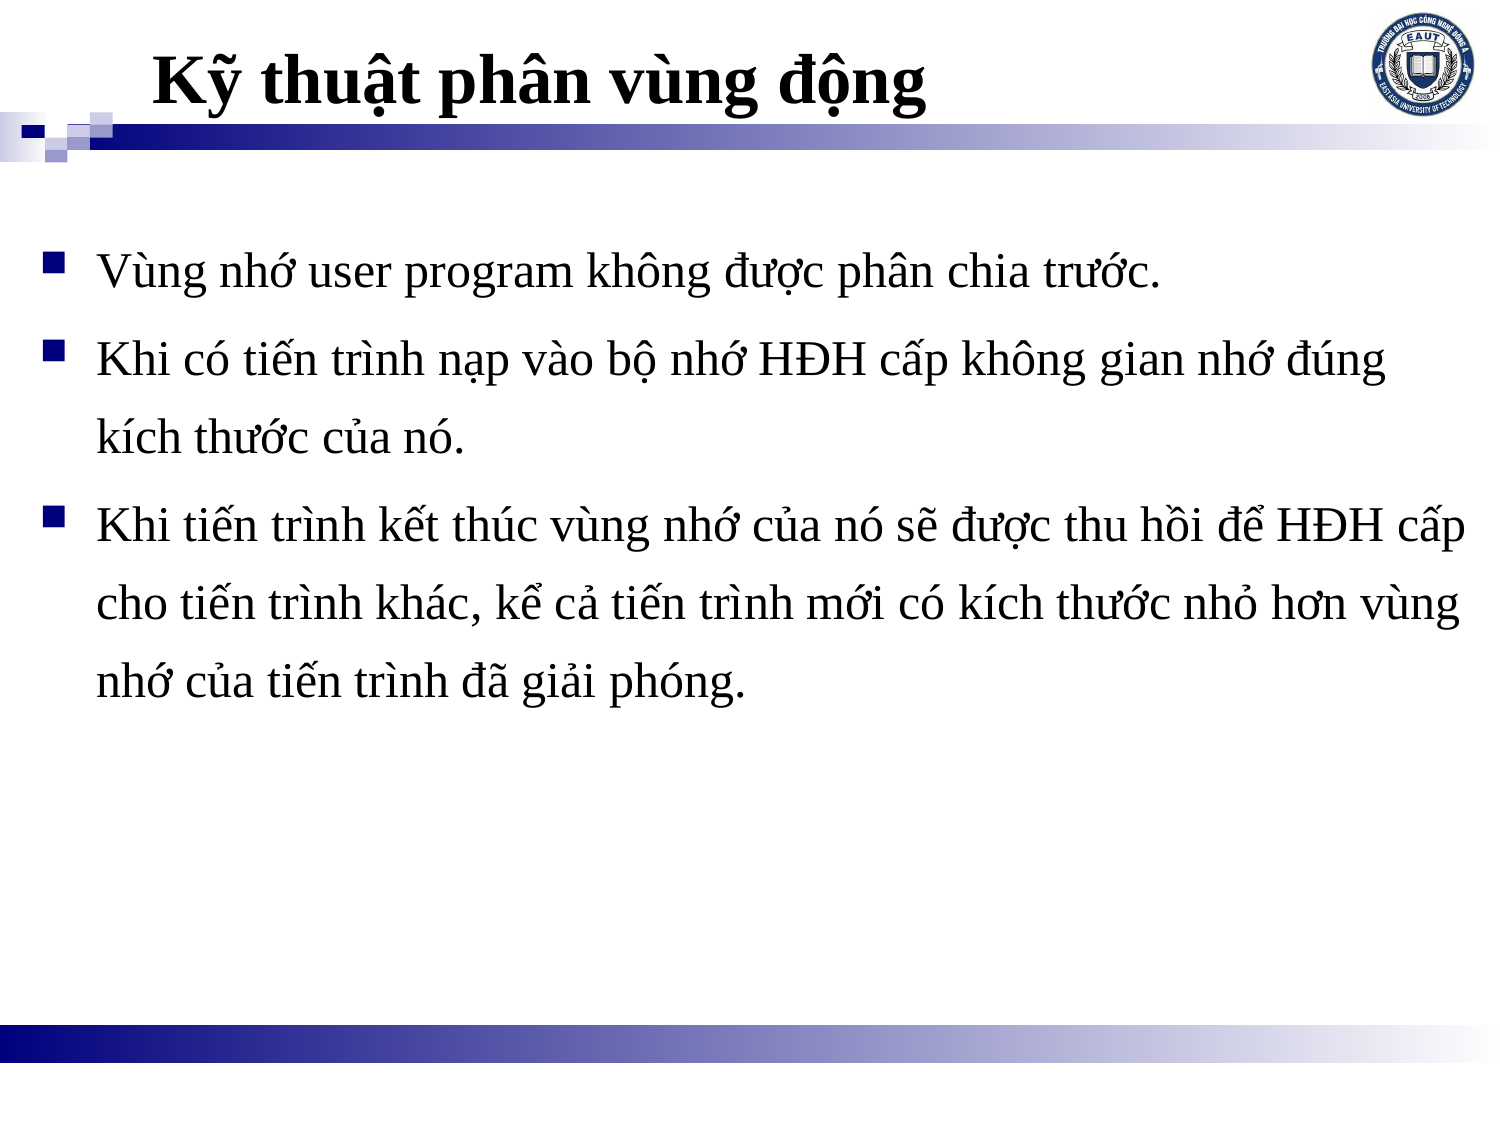

# Kỹ thuật phân vùng động
Vùng nhớ user program không được phân chia trước.
Khi có tiến trình nạp vào bộ nhớ HĐH cấp không gian nhớ đúng kích thước của nó.
Khi tiến trình kết thúc vùng nhớ của nó sẽ được thu hồi để HĐH cấp cho tiến trình khác, kể cả tiến trình mới có kích thước nhỏ hơn vùng nhớ của tiến trình đã giải phóng.